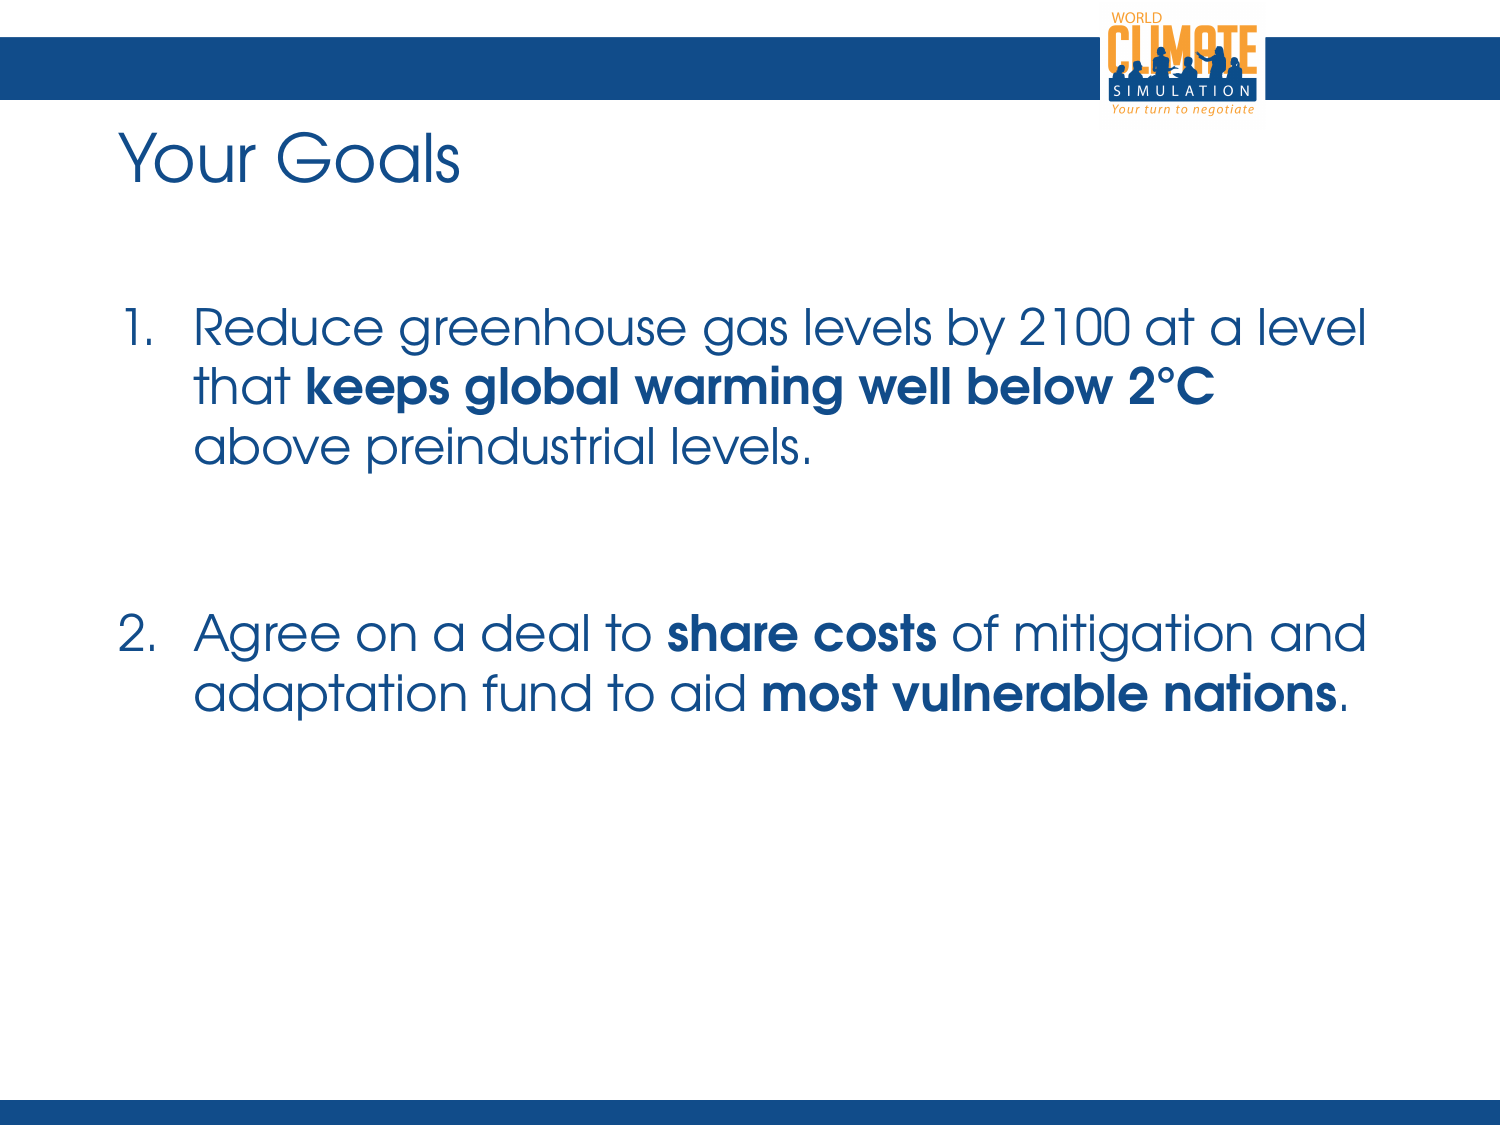

# Your Goals
Reduce greenhouse gas levels by 2100 at a level that keeps global warming well below 2°C above preindustrial levels.

Agree on a deal to share costs of mitigation and adaptation fund to aid most vulnerable nations.